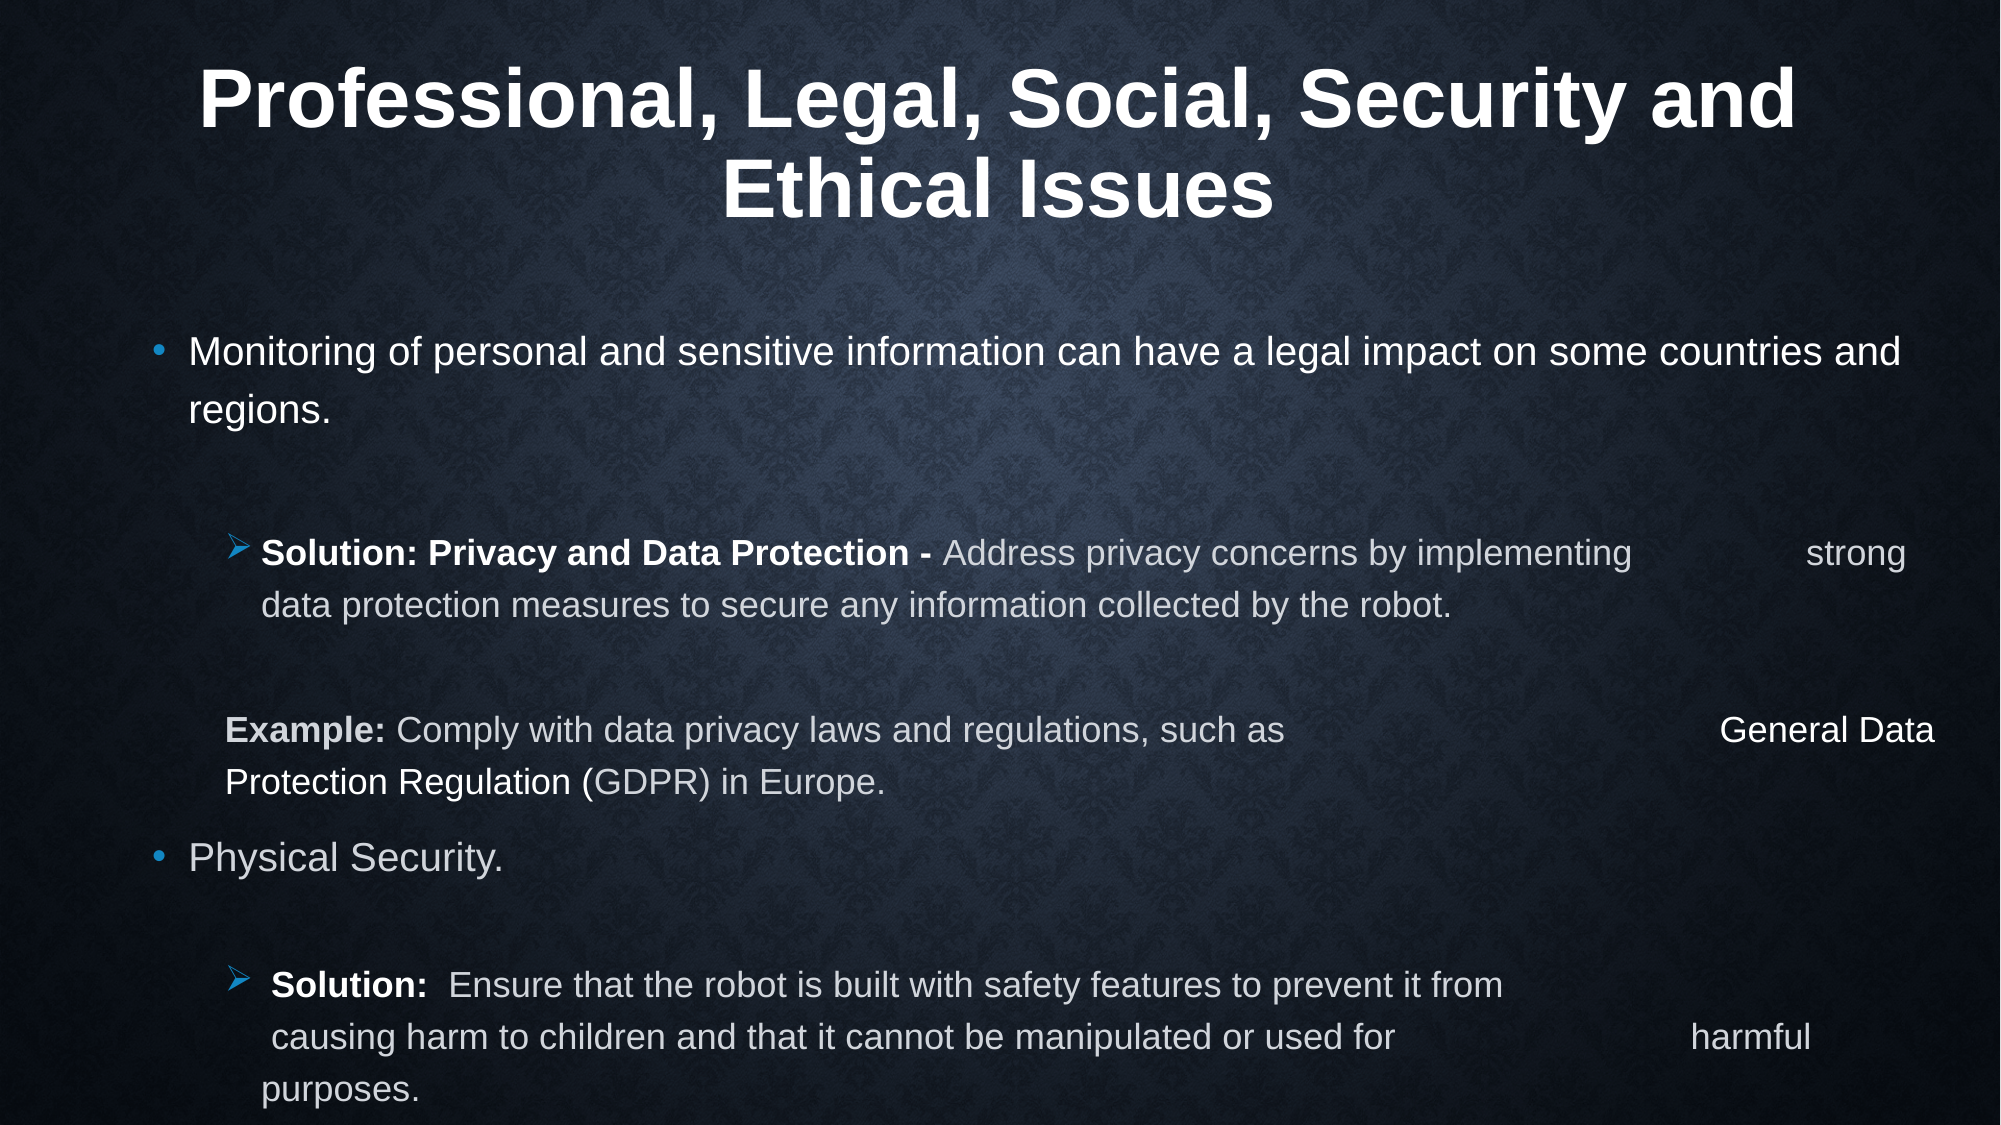

Professional, Legal, Social, Security and Ethical Issues

Monitoring of personal and sensitive information can have a legal impact on some countries and regions.

Solution: Privacy and Data Protection - Address privacy concerns by implementing 		         strong data protection measures to secure any information collected by the robot.

	Example: Comply with data privacy laws and regulations, such as 			                   		    General Data Protection Regulation (GDPR) in Europe.
Physical Security.

 Solution:  Ensure that the robot is built with safety features to prevent it from 		                 	            causing harm to children and that it cannot be manipulated or used for 		              	            harmful purposes.